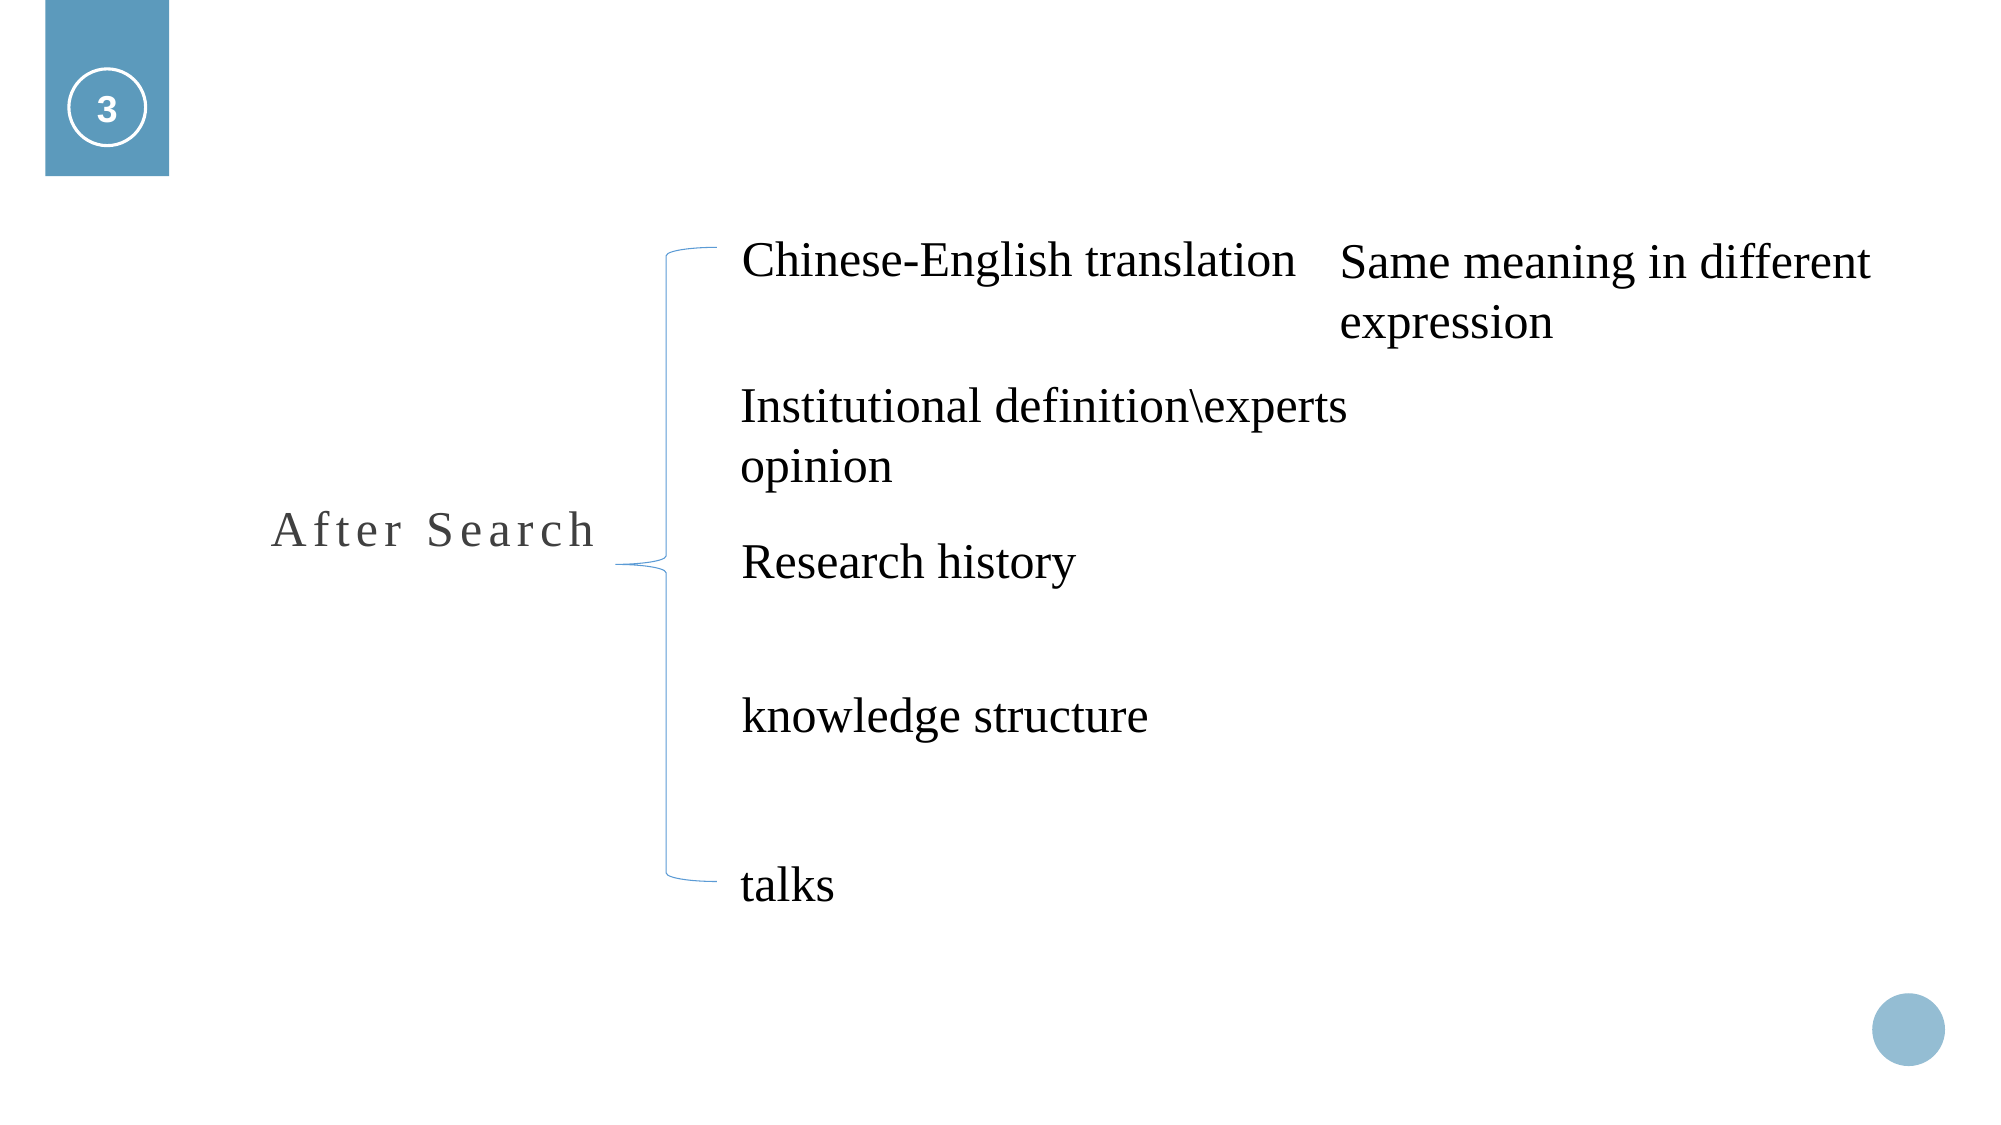

3
After Search
Chinese-English translation
Same meaning in different expression

Institutional definition\experts opinion
Research history
knowledge structure
talks